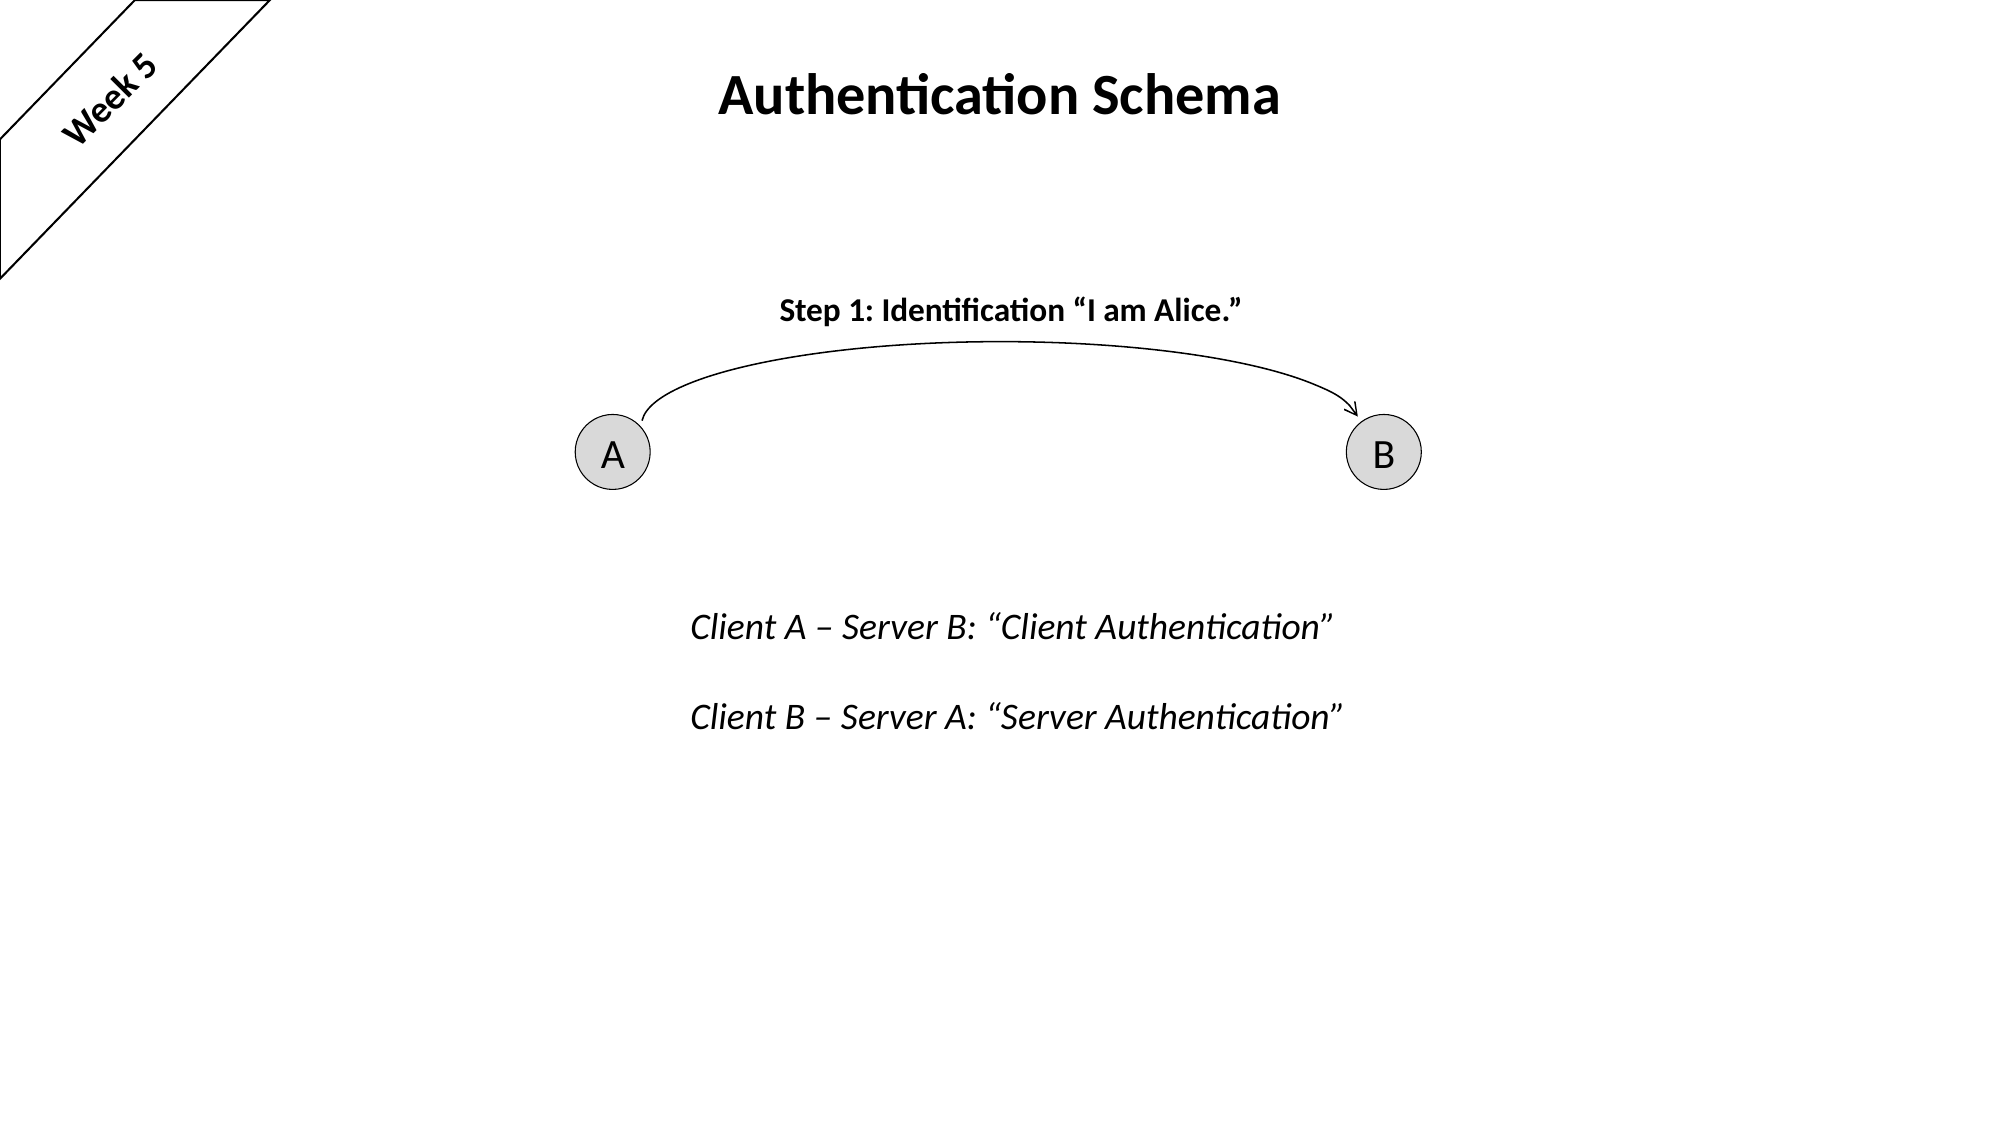

# Authentication Schema
Week 5
Step 1: Identification “I am Alice.”

A
B
Client A – Server B: “Client Authentication”

Client B – Server A: “Server Authentication”